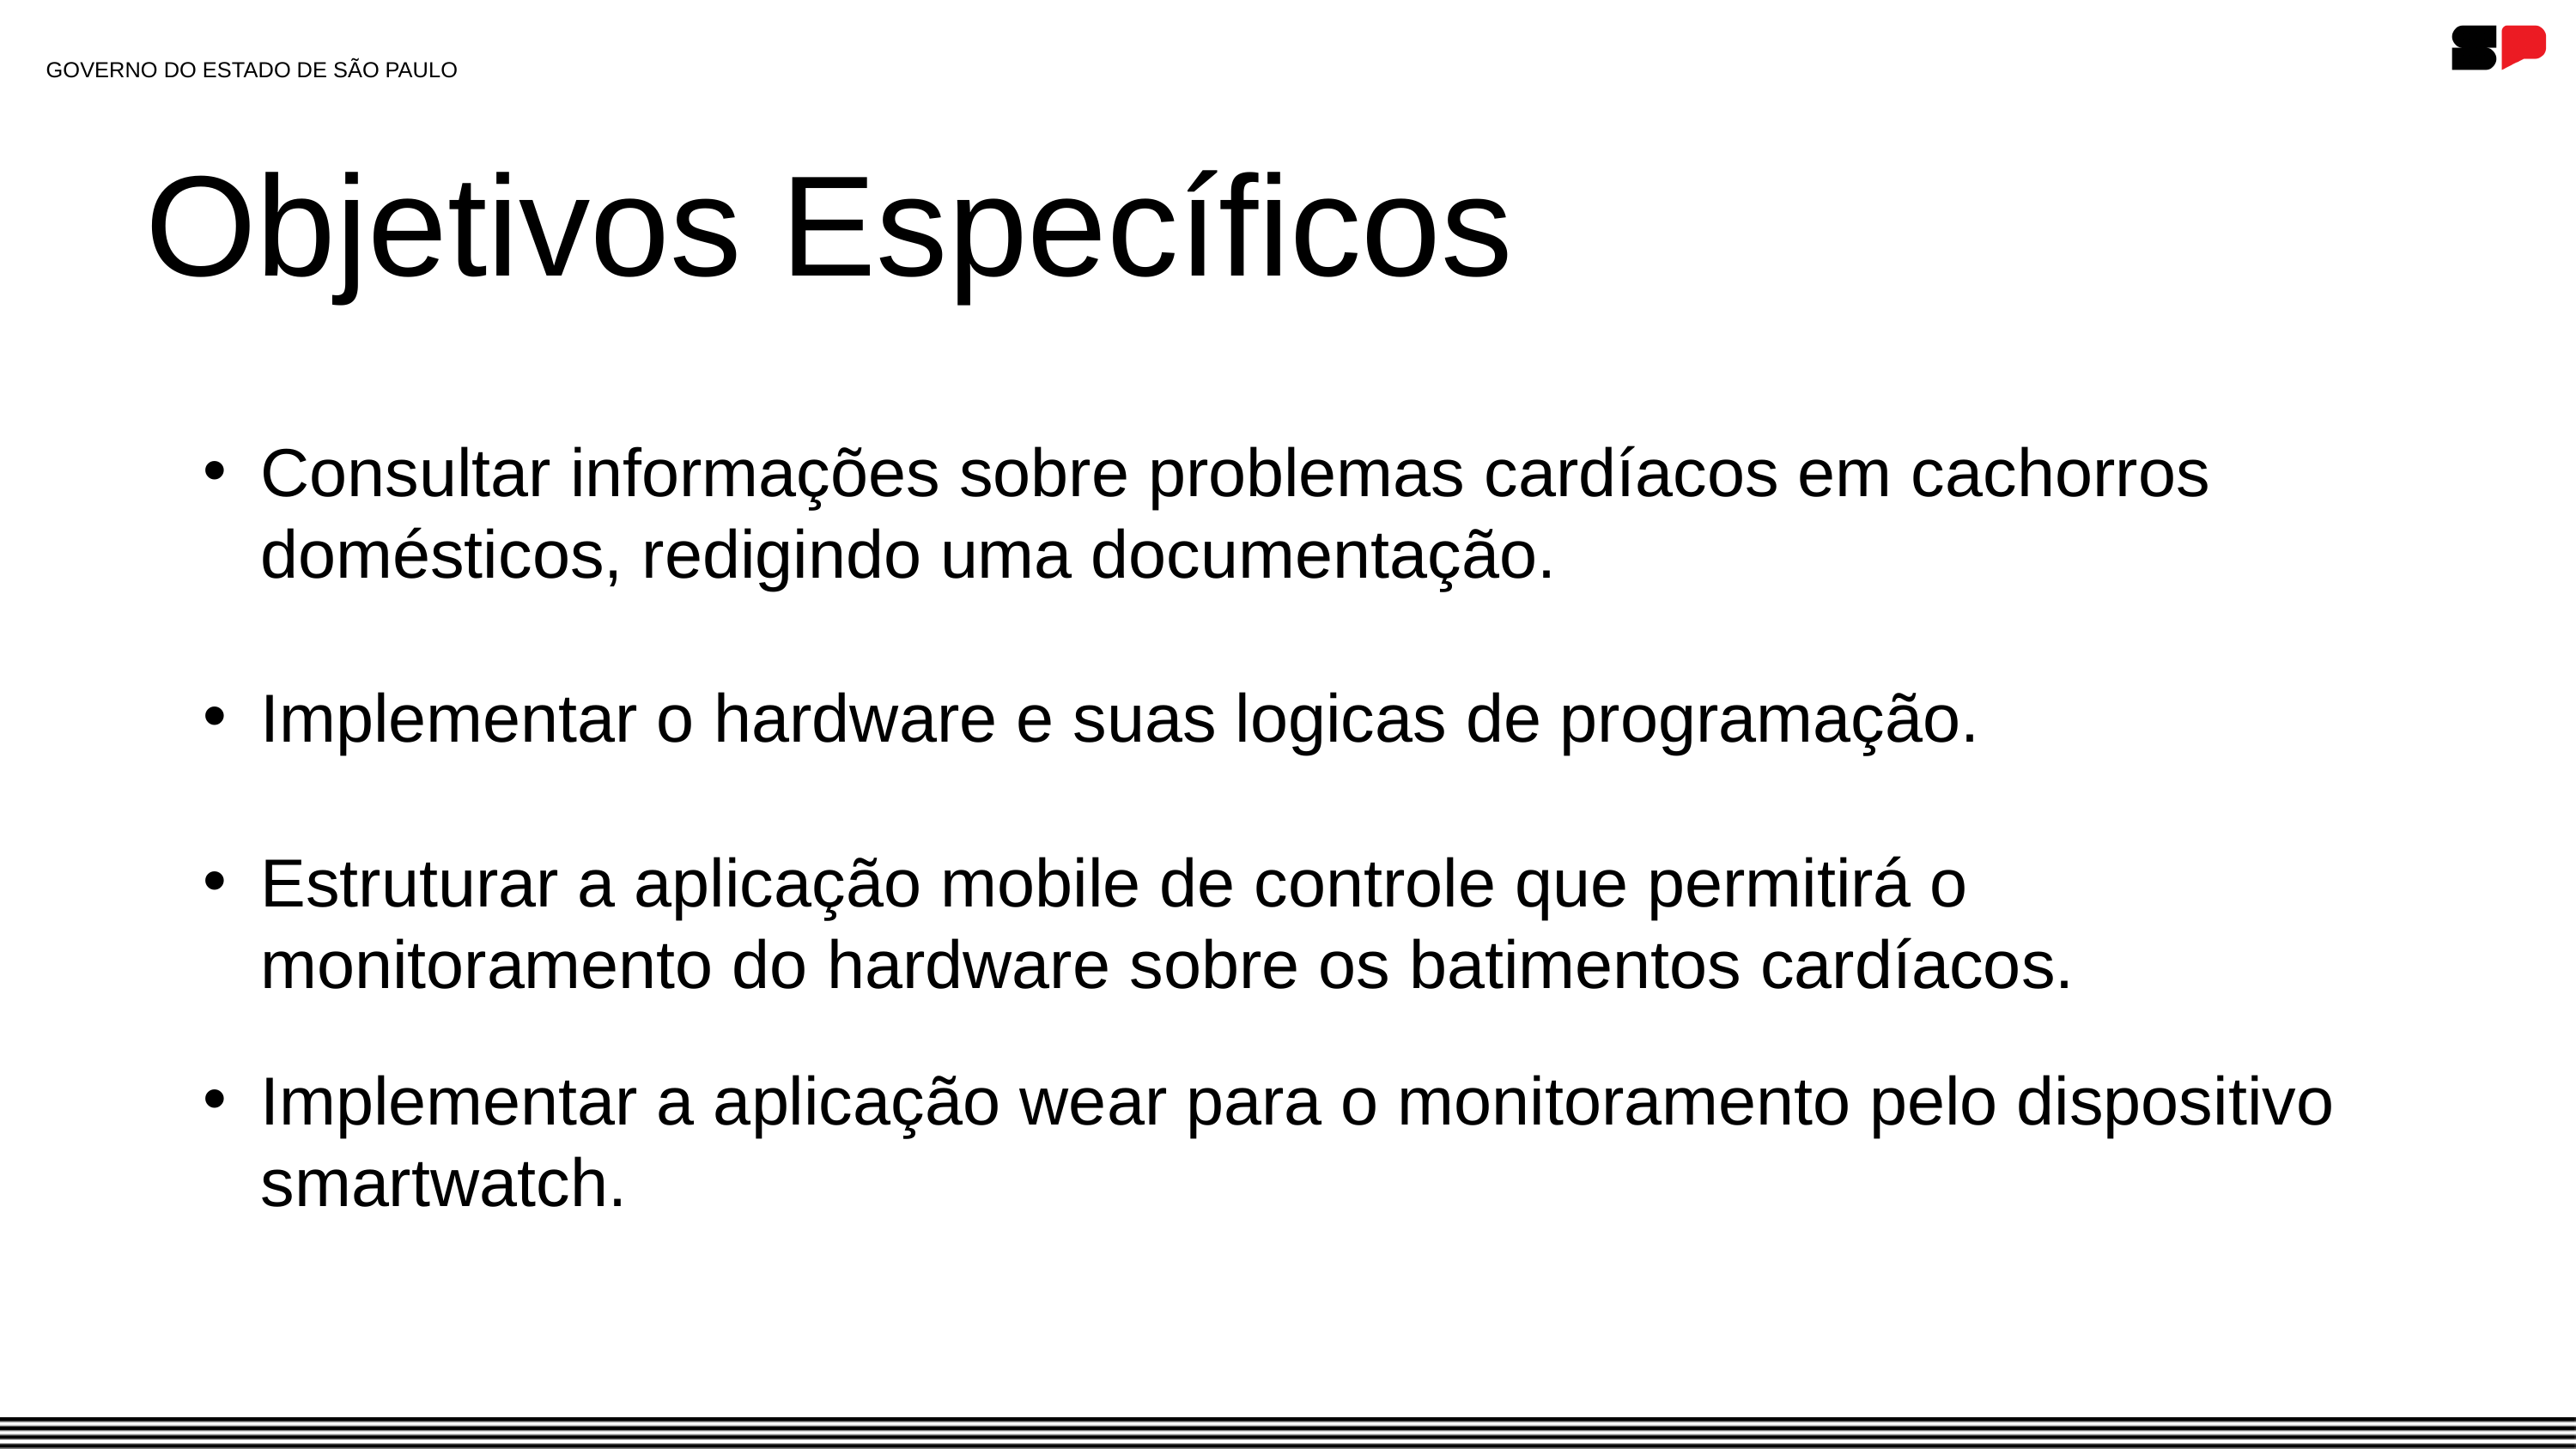

GOVERNO DO ESTADO DE SÃO PAULO
GOVERNO DO ESTADO DE SÃO PAULO
Objetivos Específicos
Consultar informações sobre problemas cardíacos em cachorros domésticos, redigindo uma documentação.

Implementar o hardware e suas logicas de programação.

Estruturar a aplicação mobile de controle que permitirá o monitoramento do hardware sobre os batimentos cardíacos.

Implementar a aplicação wear para o monitoramento pelo dispositivo smartwatch.